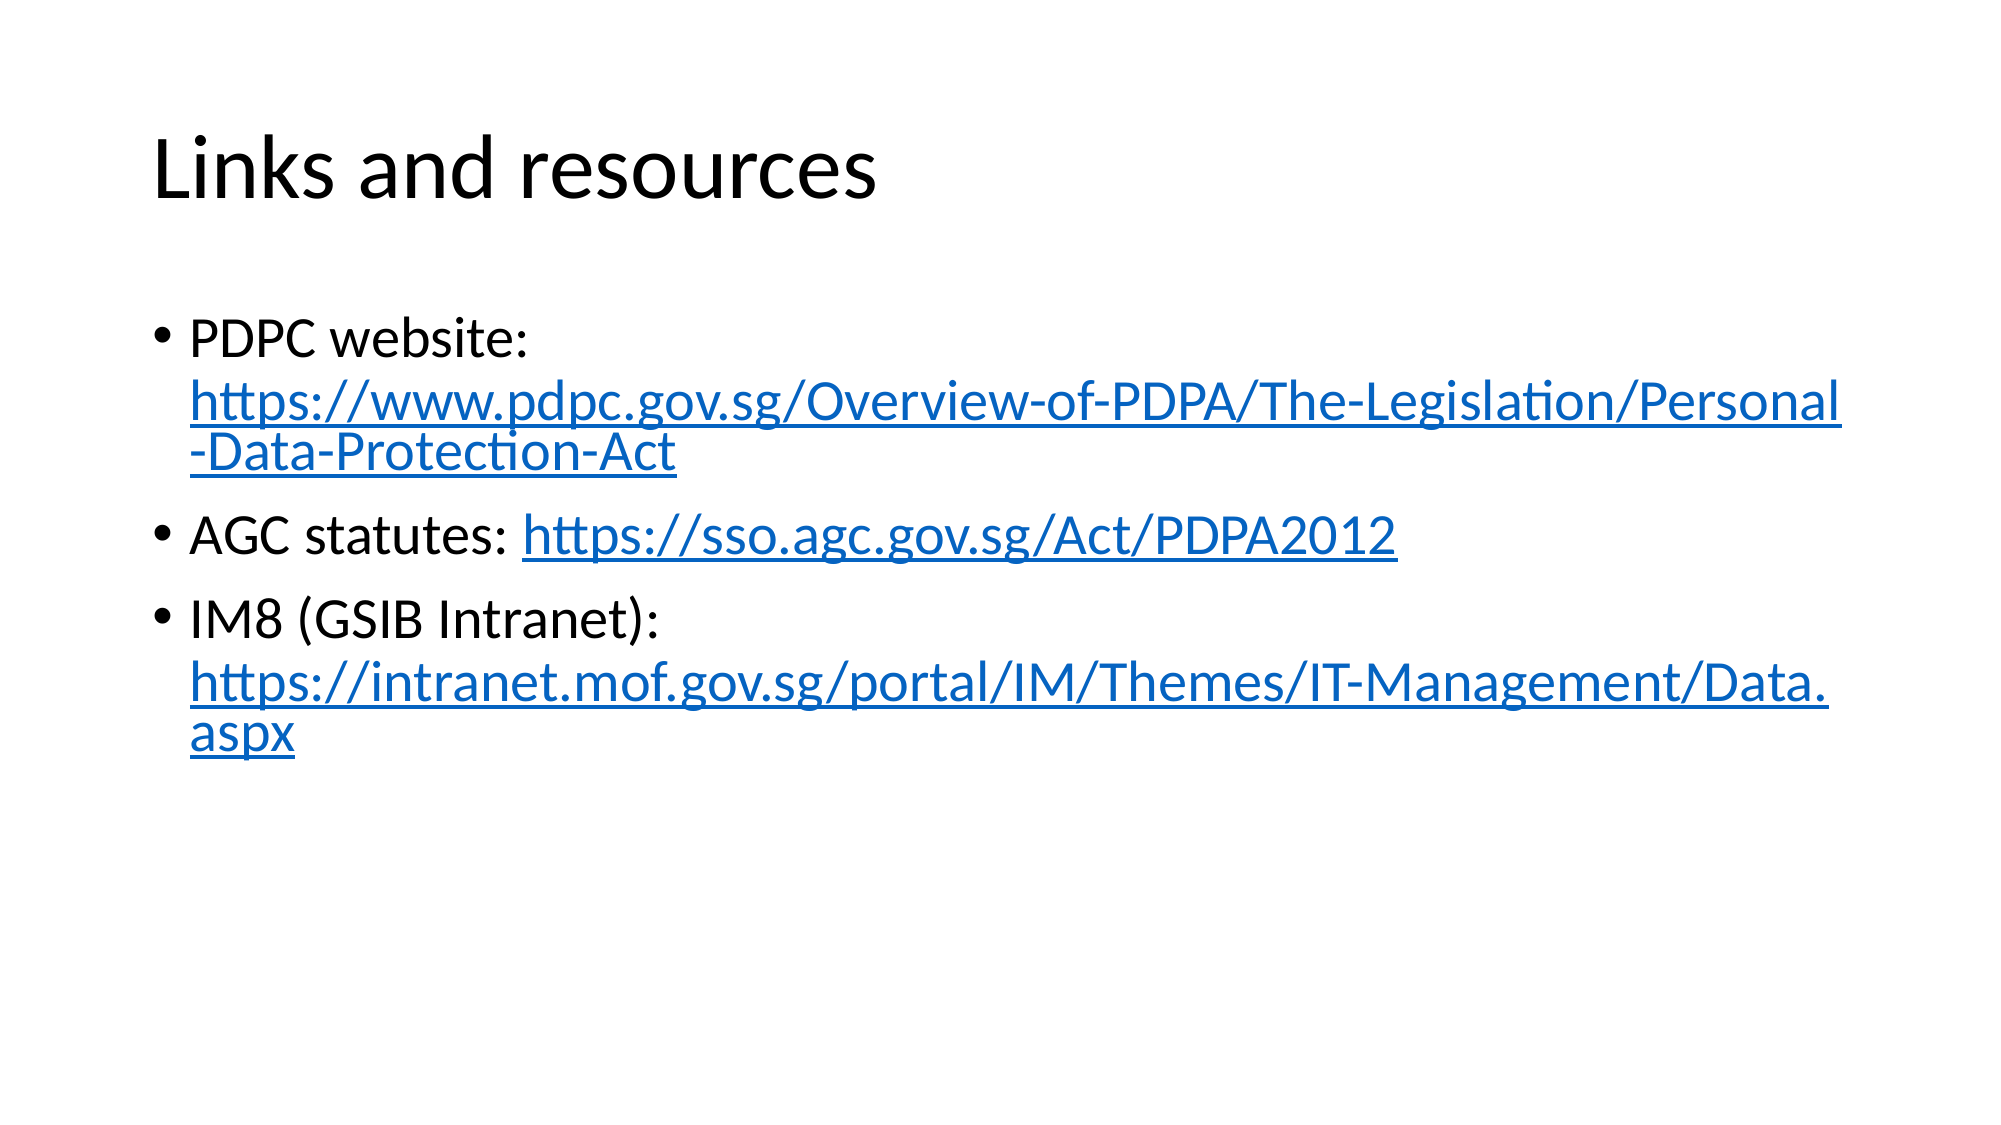

# Links and resources
PDPC website: https://www.pdpc.gov.sg/Overview-of-PDPA/The-Legislation/Personal-Data-Protection-Act
AGC statutes: https://sso.agc.gov.sg/Act/PDPA2012
IM8 (GSIB Intranet): https://intranet.mof.gov.sg/portal/IM/Themes/IT-Management/Data.aspx